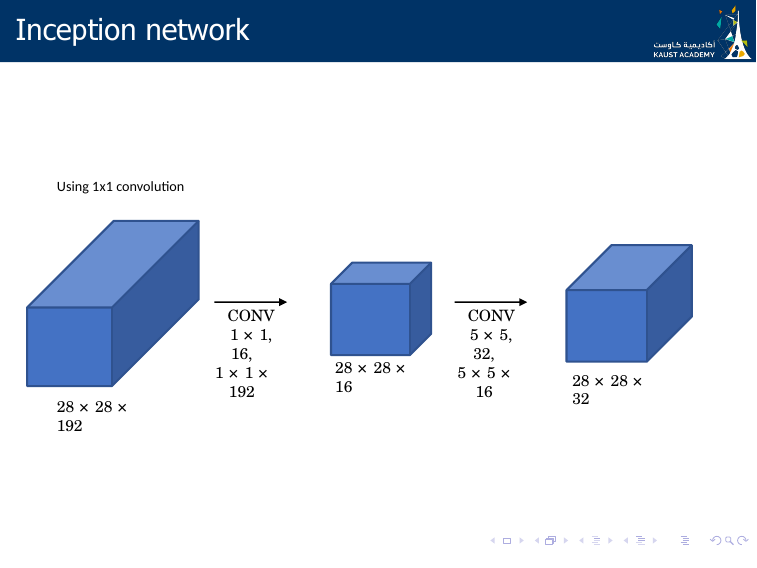

# Inception network
Using 1x1 convolution

CONV 1 × 1,
16,
1 × 1 × 192
CONV 5 × 5,
32,
5 × 5 × 16
28 × 28 × 16
28 × 28 × 32
28 × 28 × 192